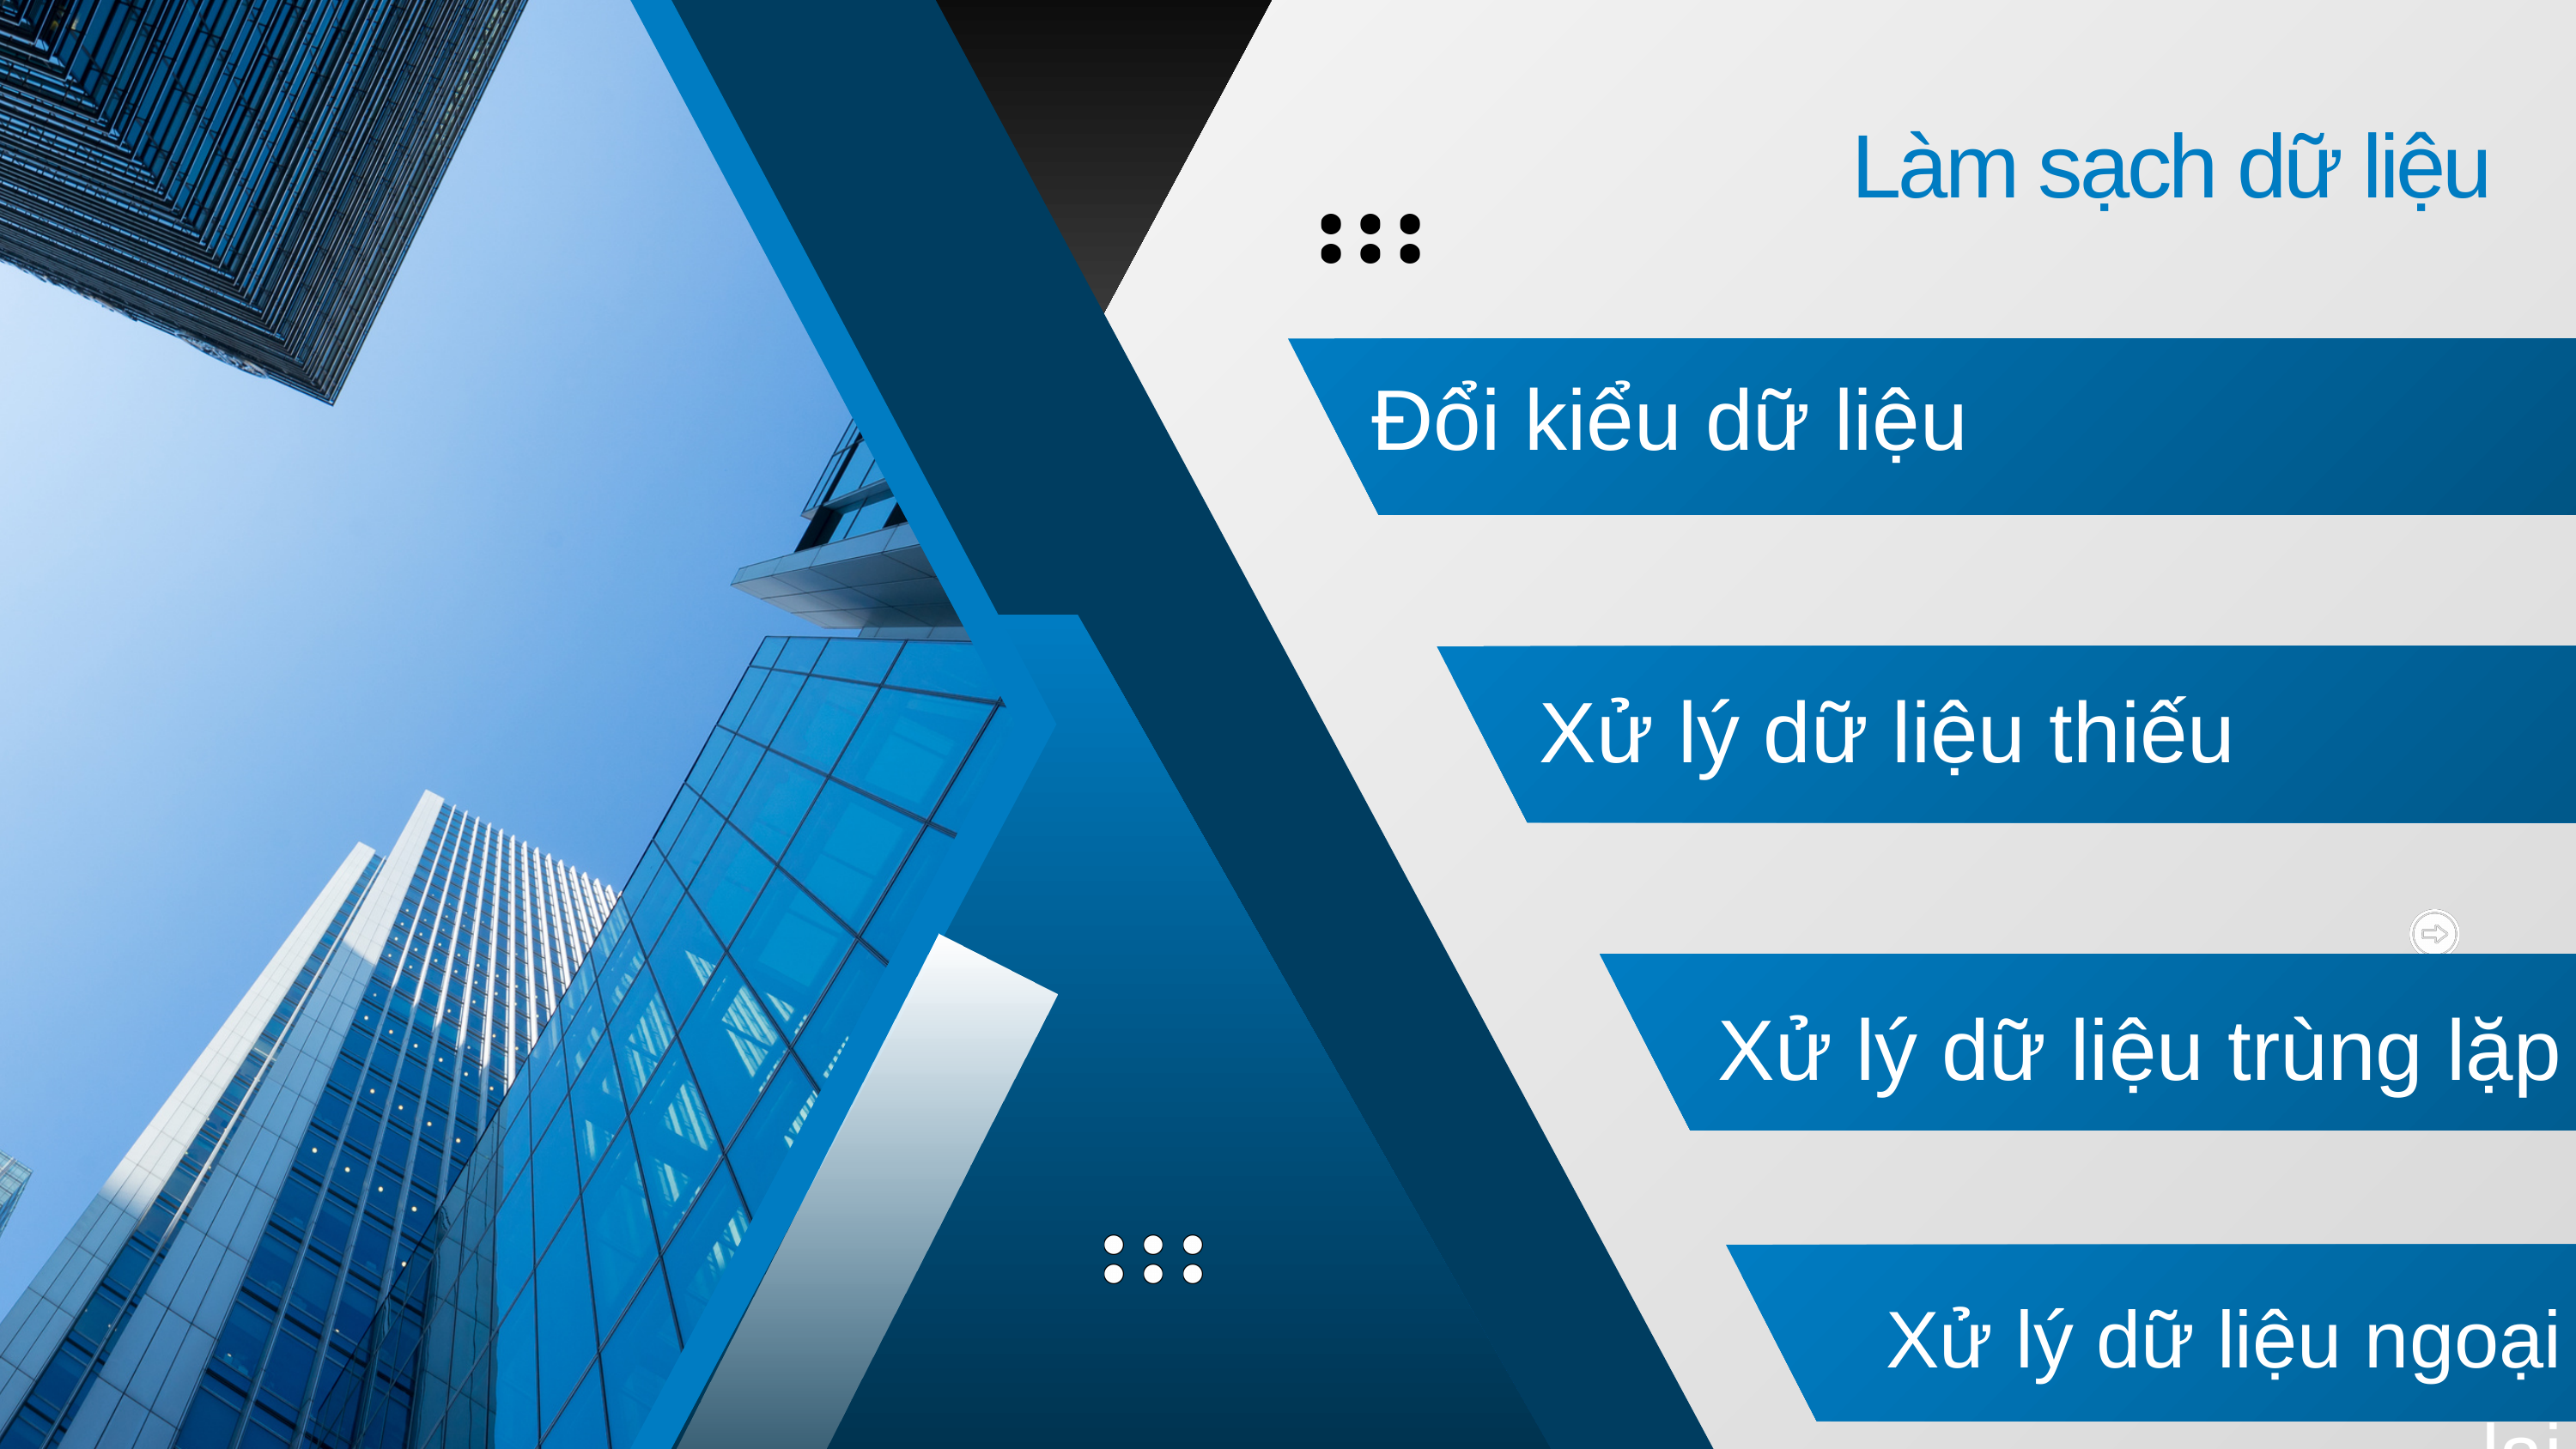

Làm sạch dữ liệu

Đổi kiểu dữ liệu

Xử lý dữ liệu thiếu

Xử lý dữ liệu trùng lặp

Xử lý dữ liệu ngoại lai